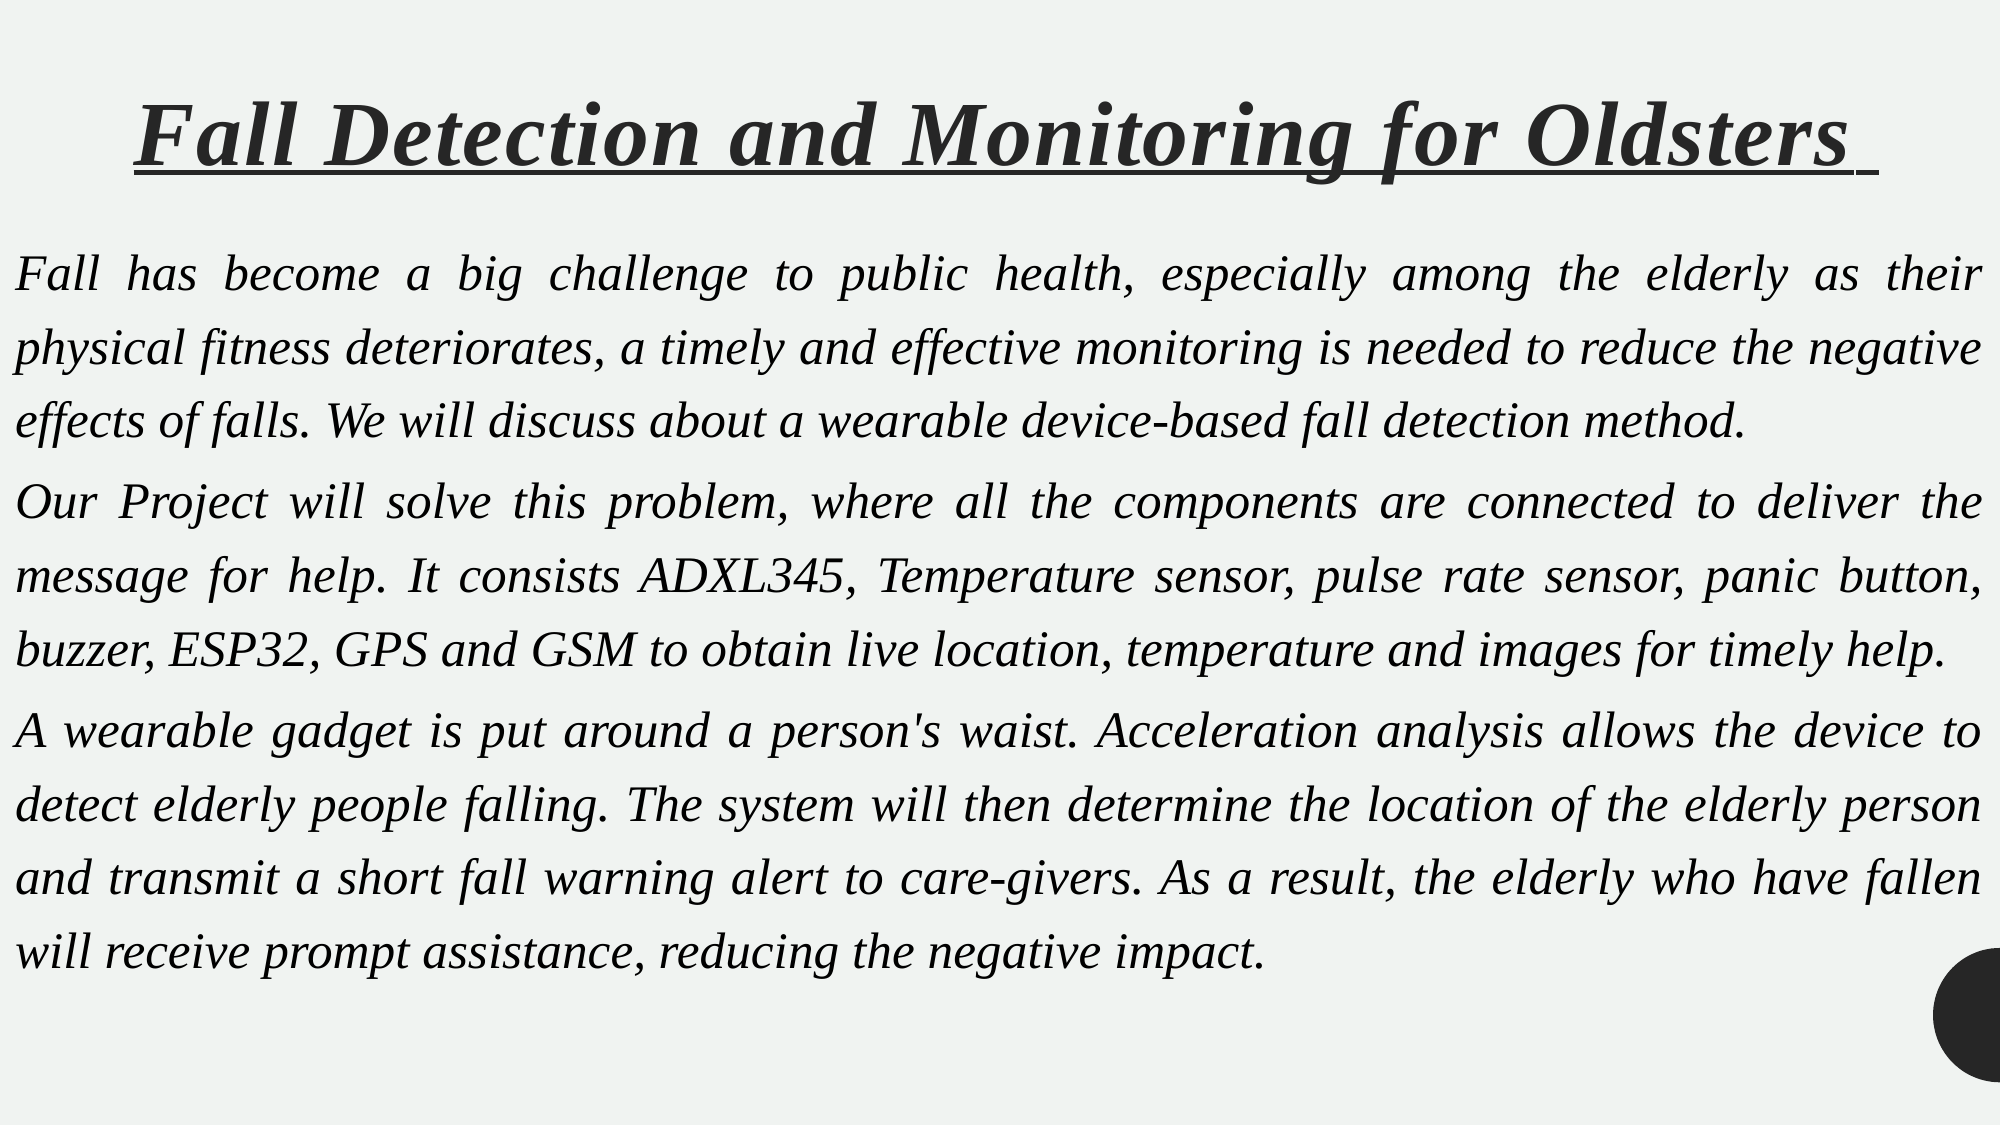

# Fall Detection and Monitoring for Oldsters
Fall has become a big challenge to public health, especially among the elderly as their physical fitness deteriorates, a timely and effective monitoring is needed to reduce the negative effects of falls. We will discuss about a wearable device-based fall detection method.
Our Project will solve this problem, where all the components are connected to deliver the message for help. It consists ADXL345, Temperature sensor, pulse rate sensor, panic button, buzzer, ESP32, GPS and GSM to obtain live location, temperature and images for timely help.
A wearable gadget is put around a person's waist. Acceleration analysis allows the device to detect elderly people falling. The system will then determine the location of the elderly person and transmit a short fall warning alert to care-givers. As a result, the elderly who have fallen will receive prompt assistance, reducing the negative impact.